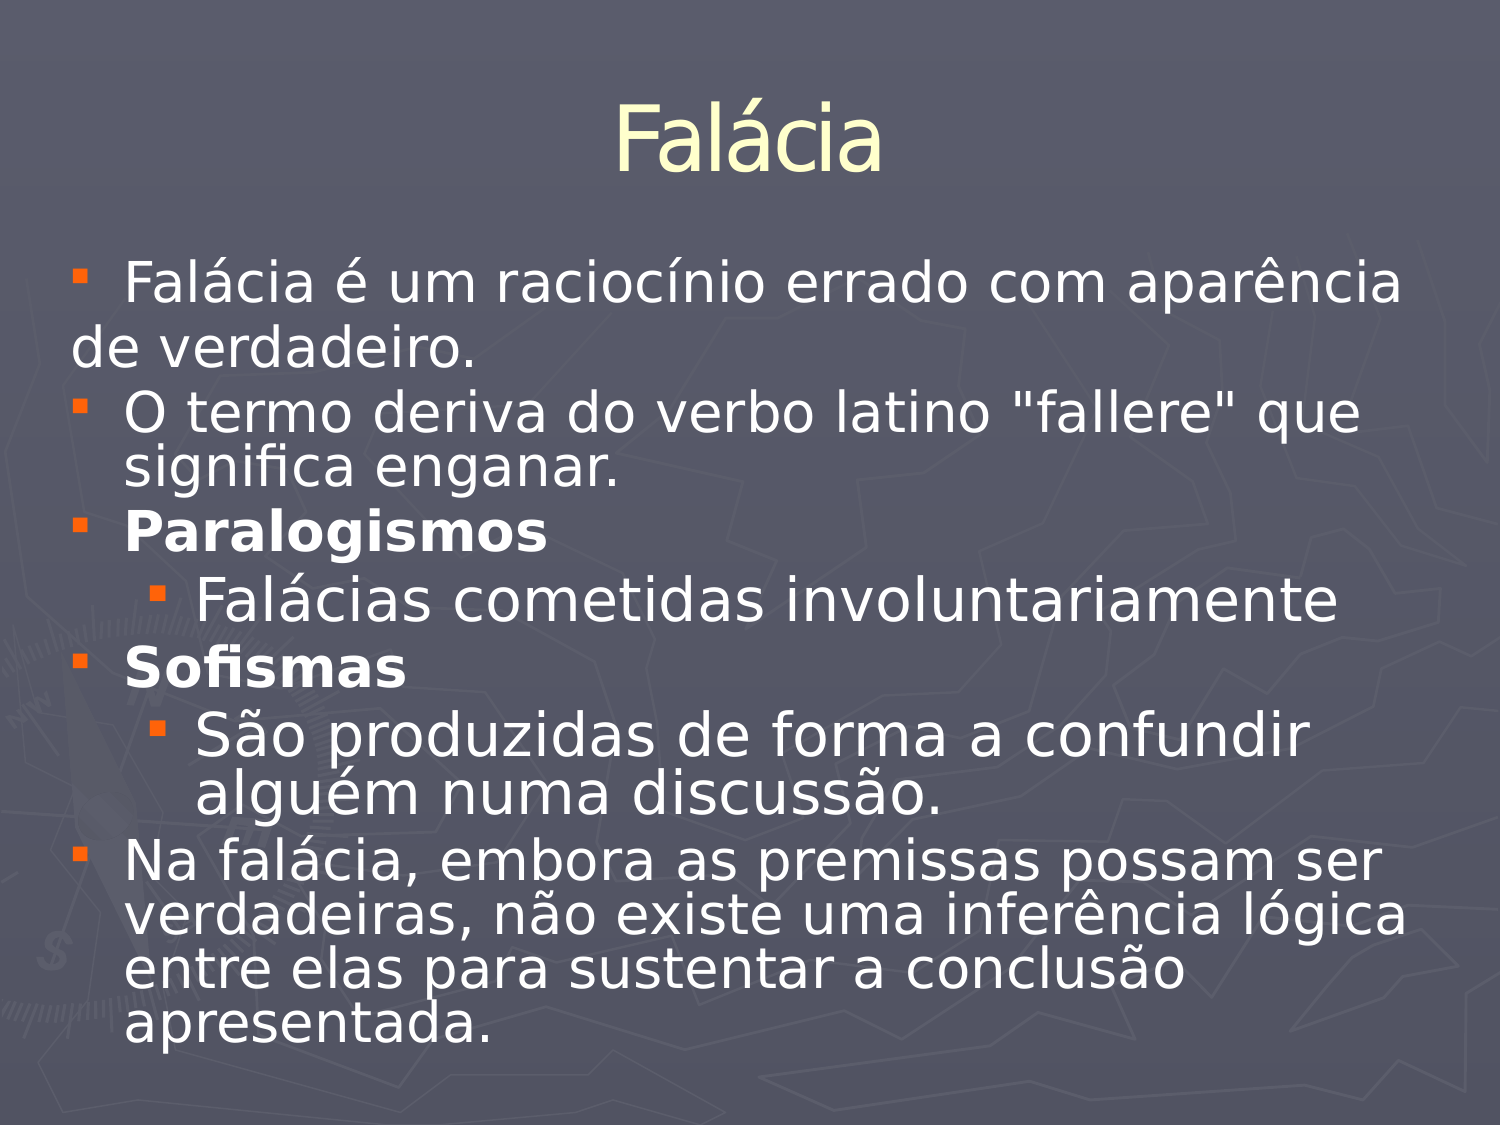

# Falácia
Falácia é um raciocínio errado com aparência
de verdadeiro.
O termo deriva do verbo latino "fallere" que significa enganar.
Paralogismos
Falácias cometidas involuntariamente
Sofismas
São produzidas de forma a confundir alguém numa discussão.
Na falácia, embora as premissas possam ser verdadeiras, não existe uma inferência lógica entre elas para sustentar a conclusão apresentada.